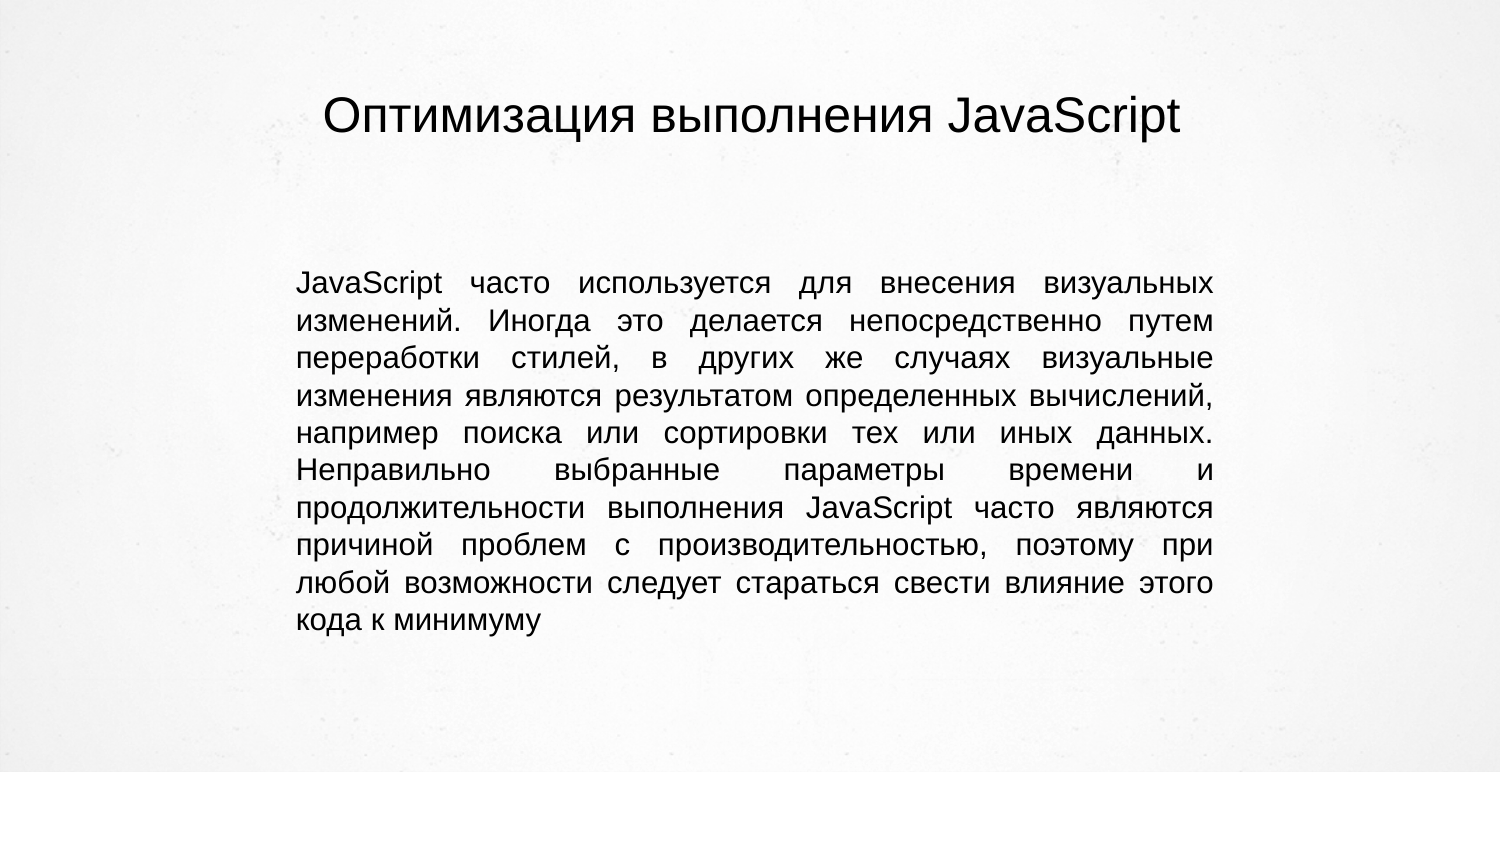

Оптимизация выполнения JavaScript
JavaScript часто используется для внесения визуальных изменений. Иногда это делается непосредственно путем переработки стилей, в других же случаях визуальные изменения являются результатом определенных вычислений, например поиска или сортировки тех или иных данных. Неправильно выбранные параметры времени и продолжительности выполнения JavaScript часто являются причиной проблем с производительностью, поэтому при любой возможности следует стараться свести влияние этого кода к минимуму